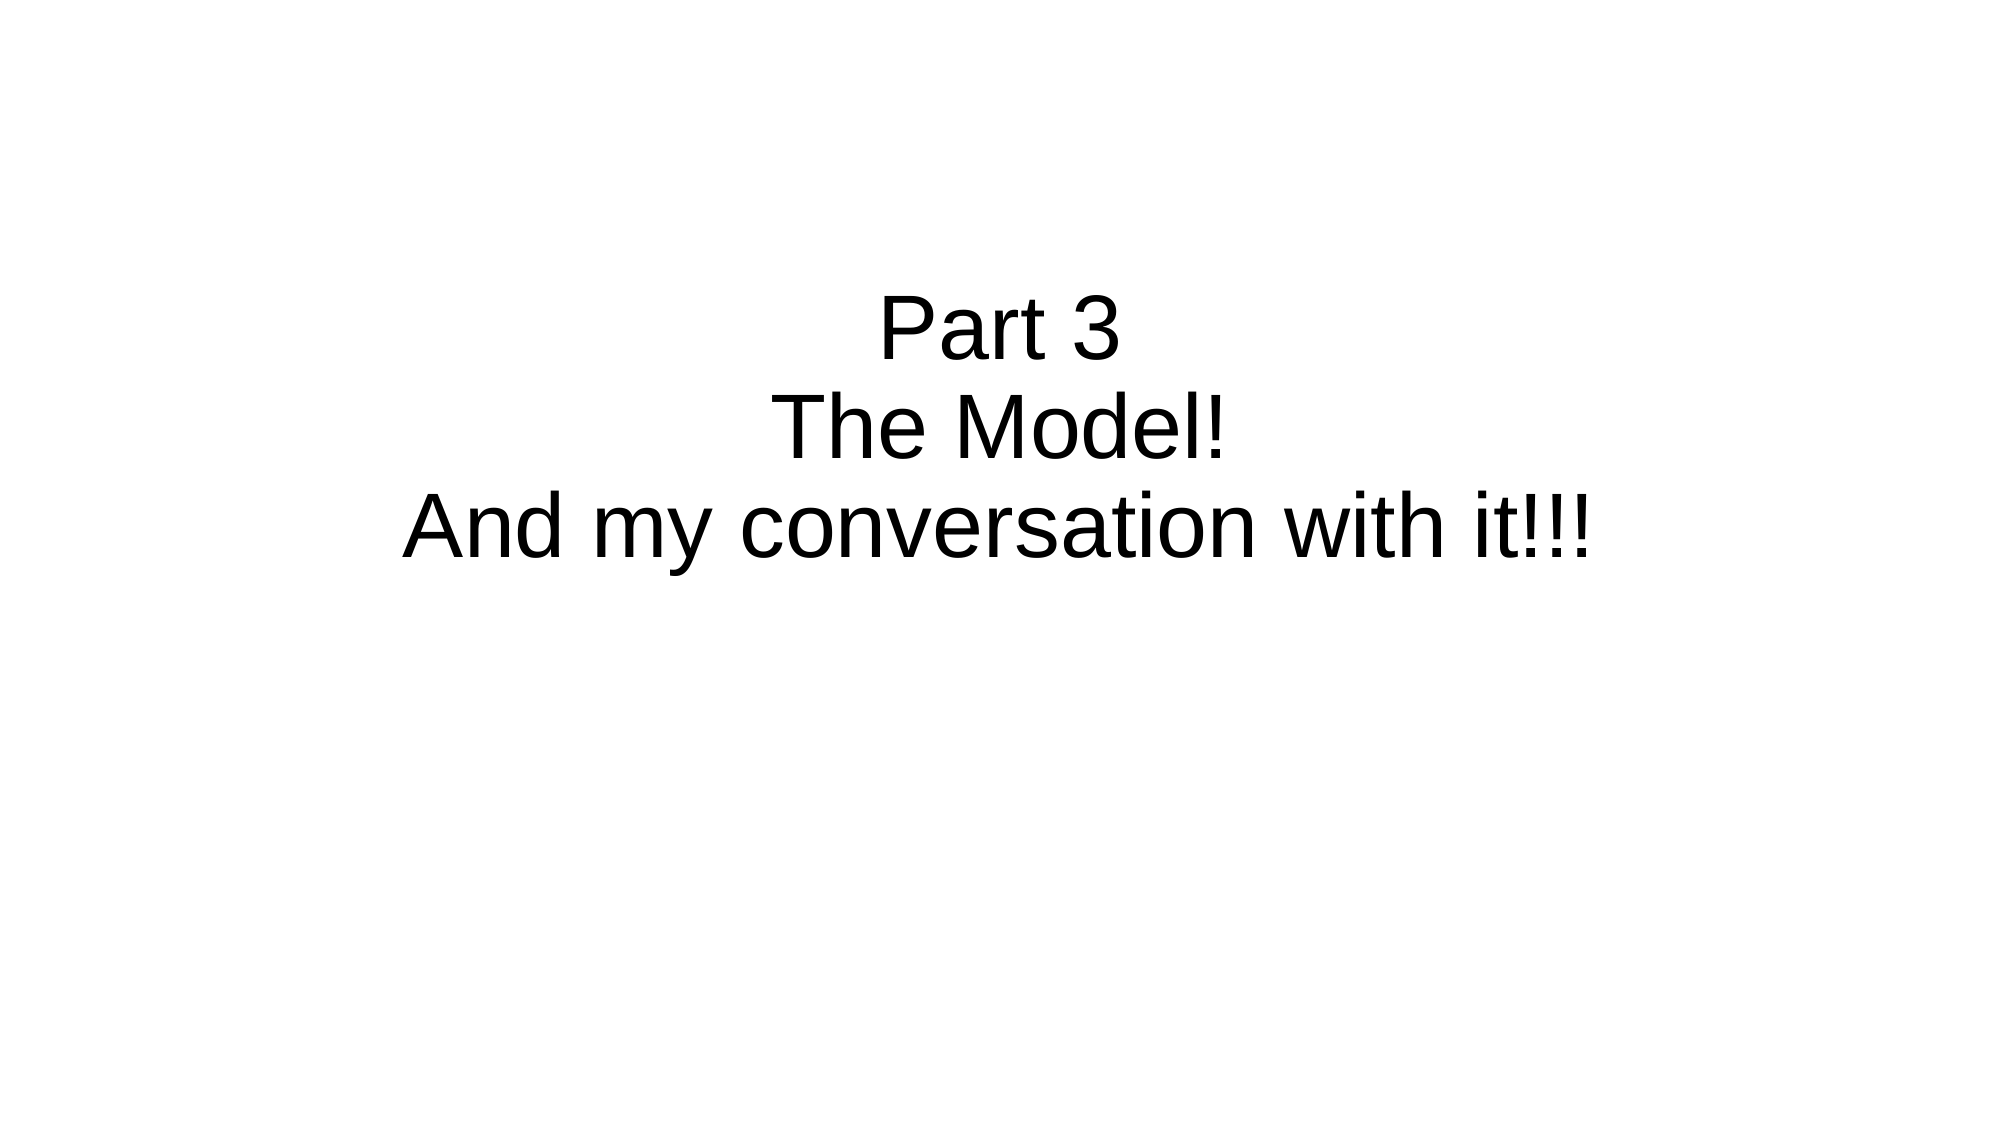

# Part 3 The Model! And my conversation with it!!!